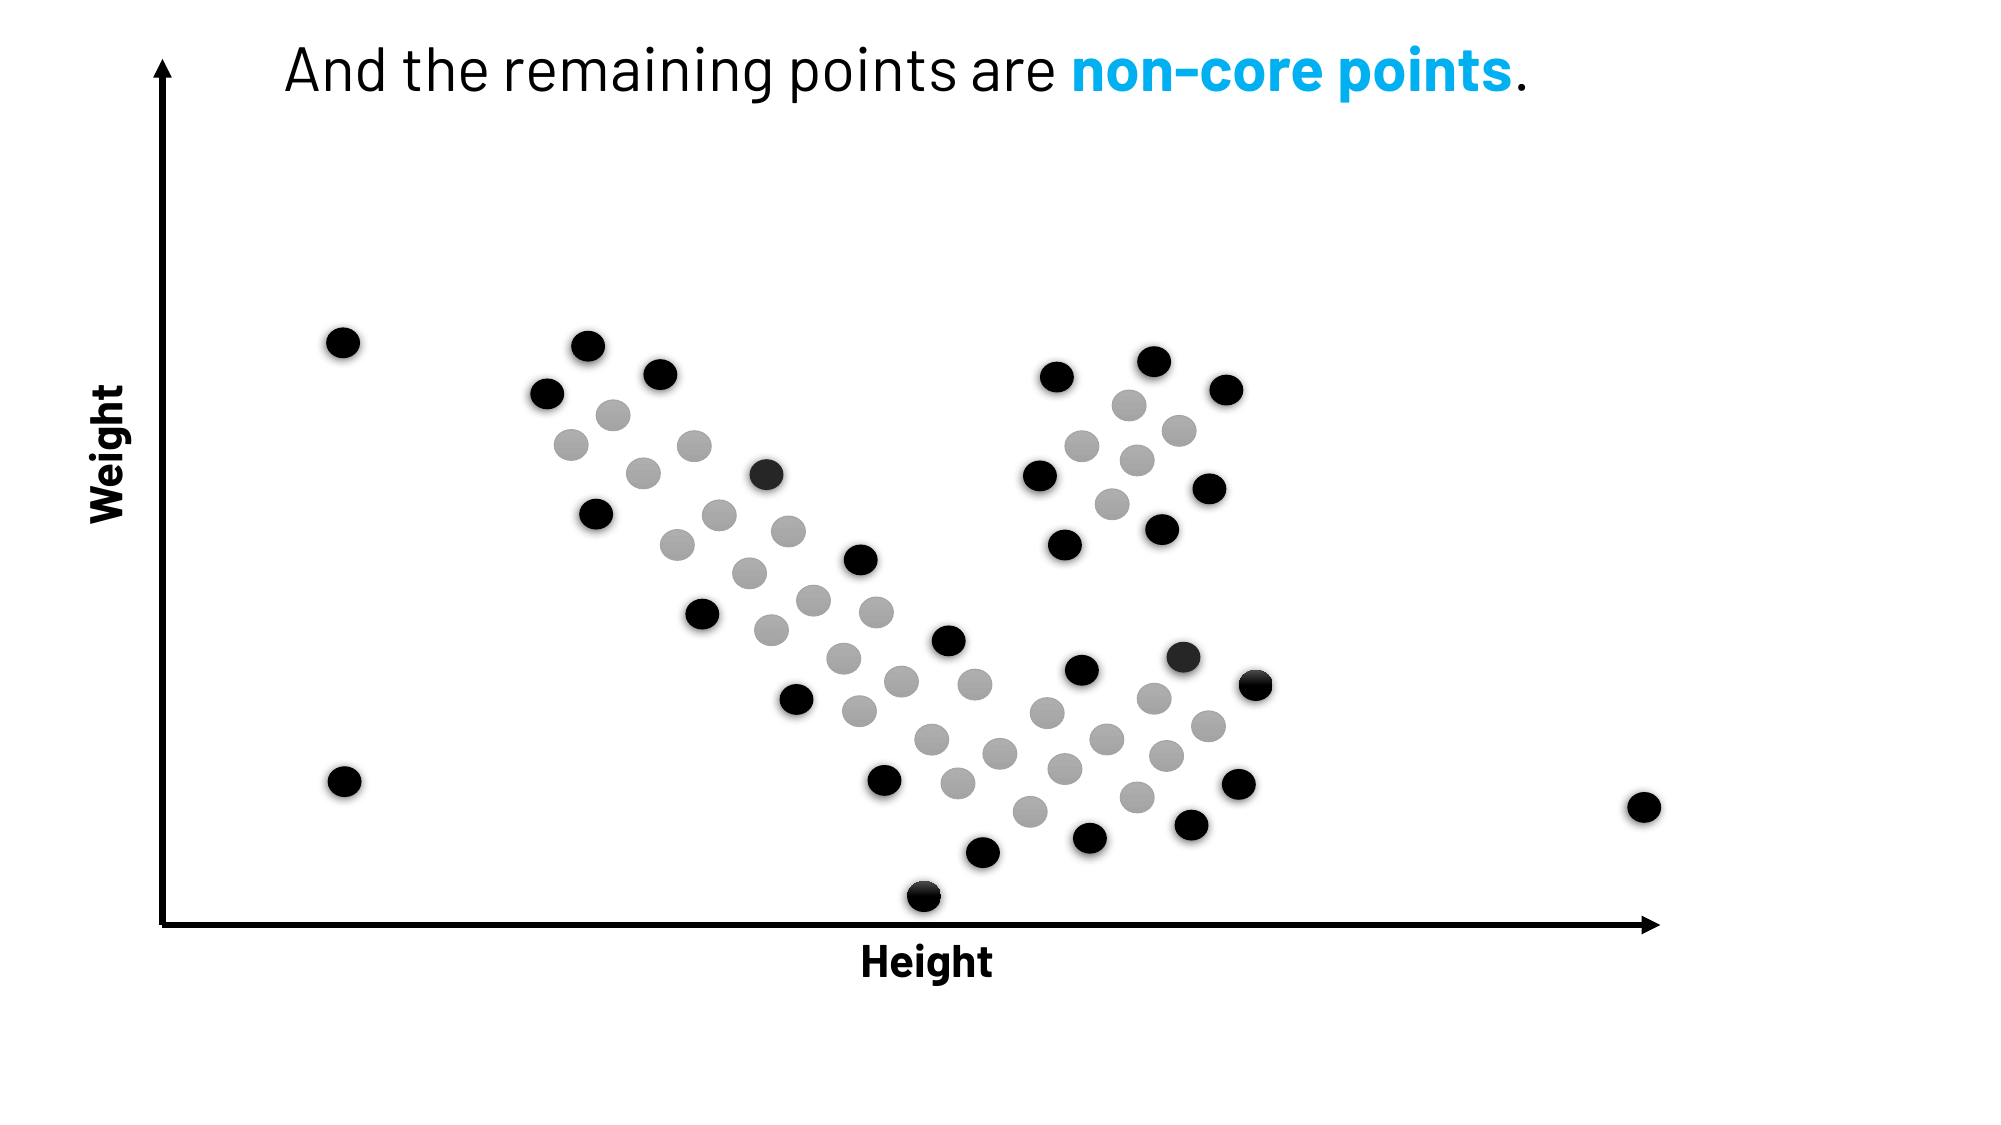

And the remaining points are non-core points.

Weight

Height